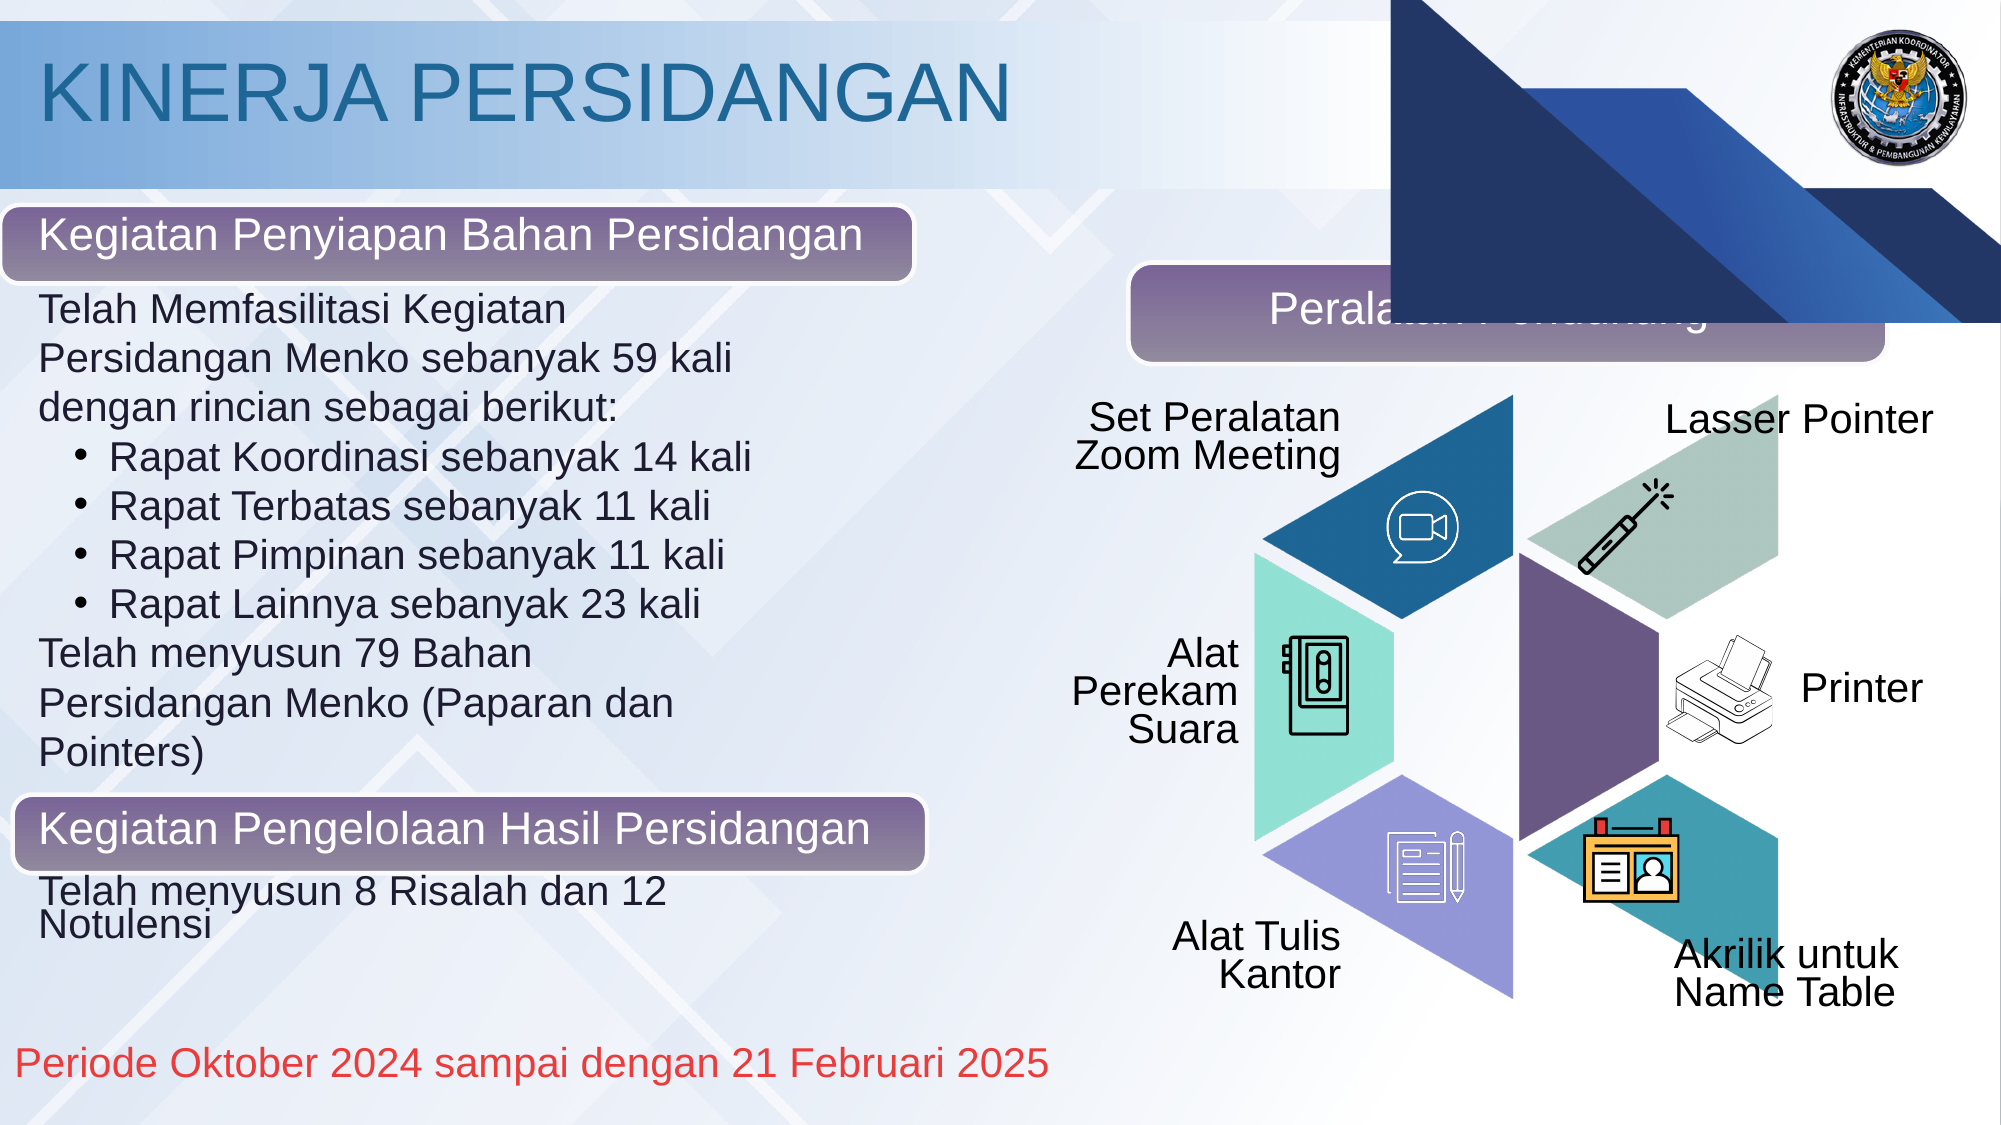

KINERJA PERSIDANGAN

Kegiatan Penyiapan Bahan Persidangan

Telah Memfasilitasi Kegiatan Persidangan Menko sebanyak 59 kali dengan rincian sebagai berikut:
Rapat Koordinasi sebanyak 14 kali
Rapat Terbatas sebanyak 11 kali
Rapat Pimpinan sebanyak 11 kali
Rapat Lainnya sebanyak 23 kali
Telah menyusun 79 Bahan Persidangan Menko (Paparan dan Pointers)
Peralatan Pendukung

Lasser Pointer
Set Peralatan Zoom Meeting

Alat Perekam Suara
Printer

Kegiatan Pengelolaan Hasil Persidangan

Telah menyusun 8 Risalah dan 12 Notulensi
Alat Tulis Kantor
Akrilik untuk Name Table
Periode Oktober 2024 sampai dengan 21 Februari 2025